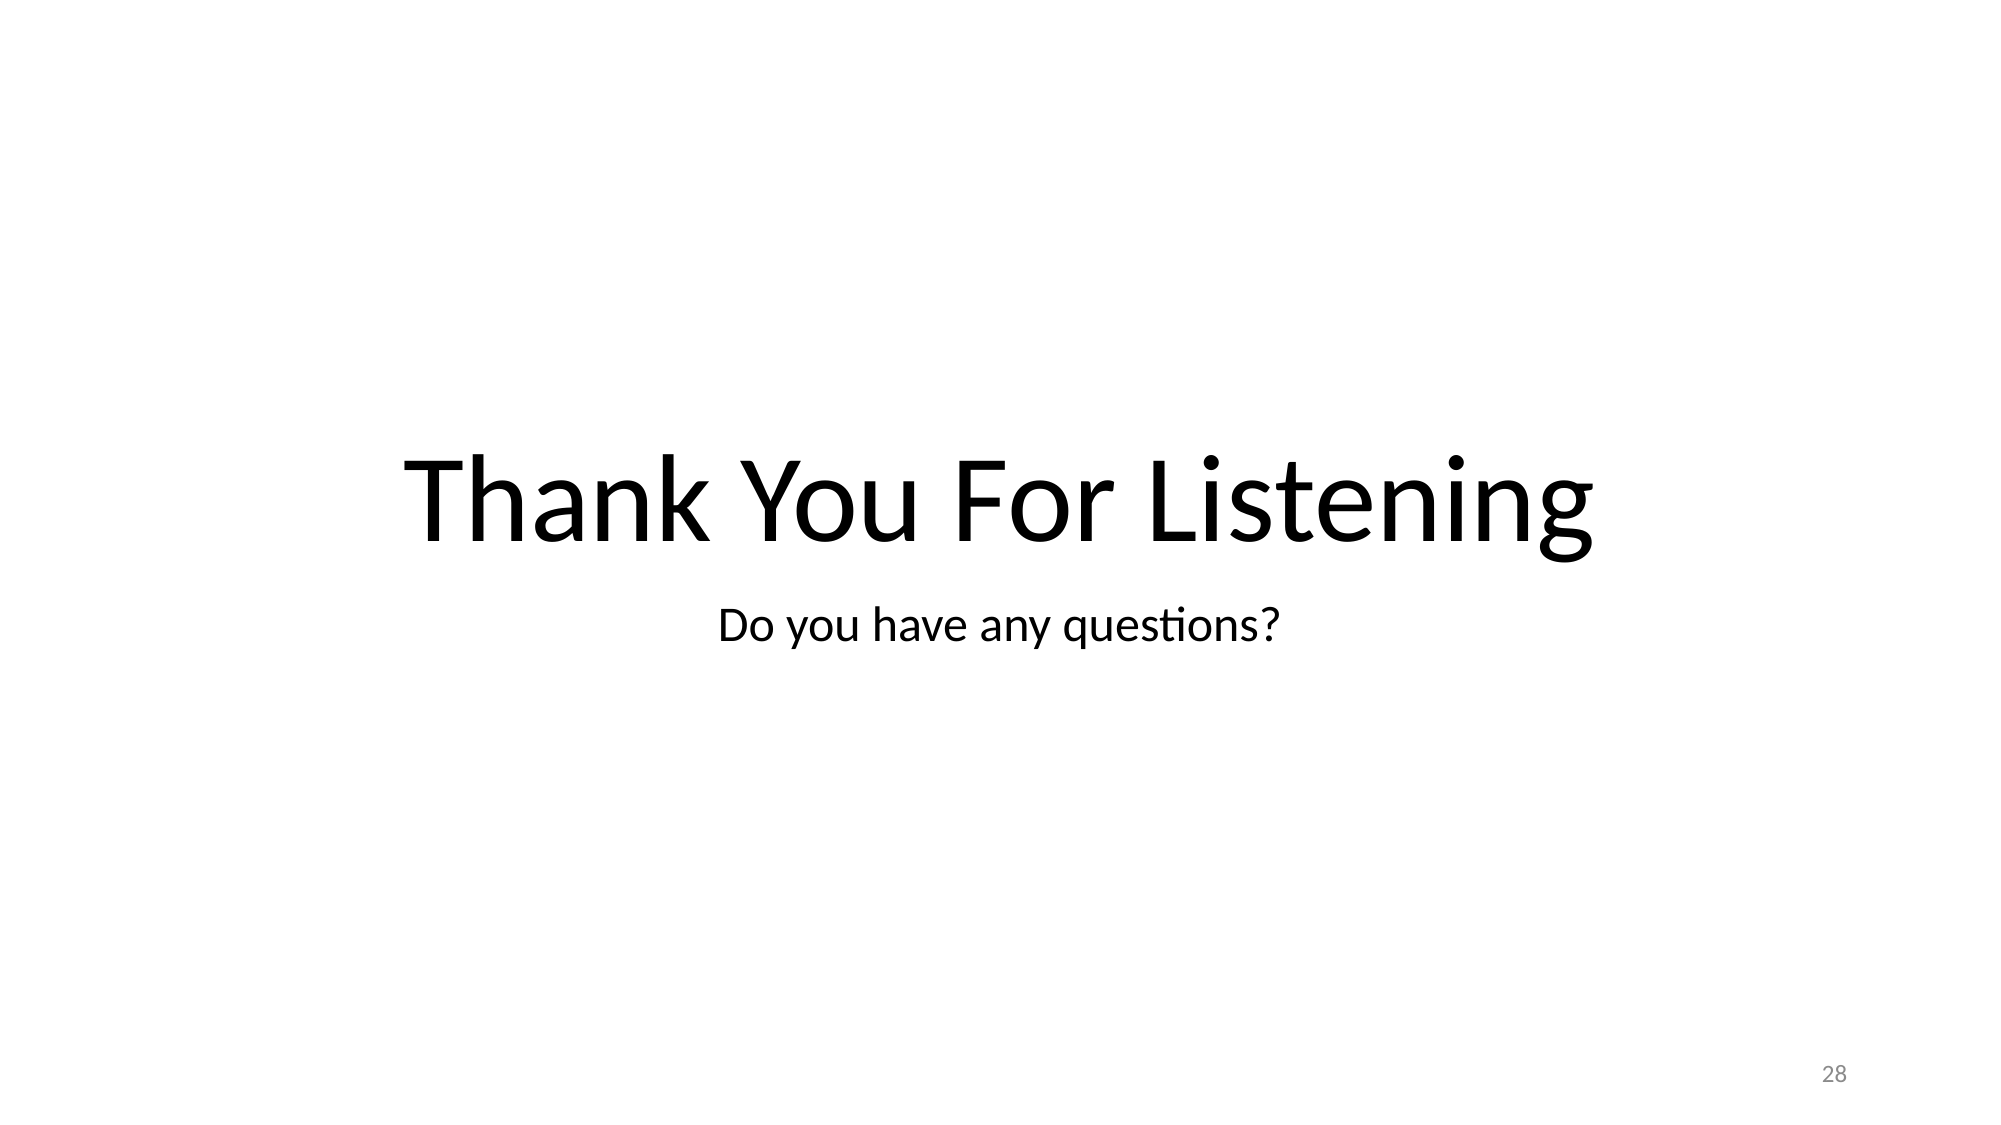

# Thank You For Listening
Do you have any questions?
28